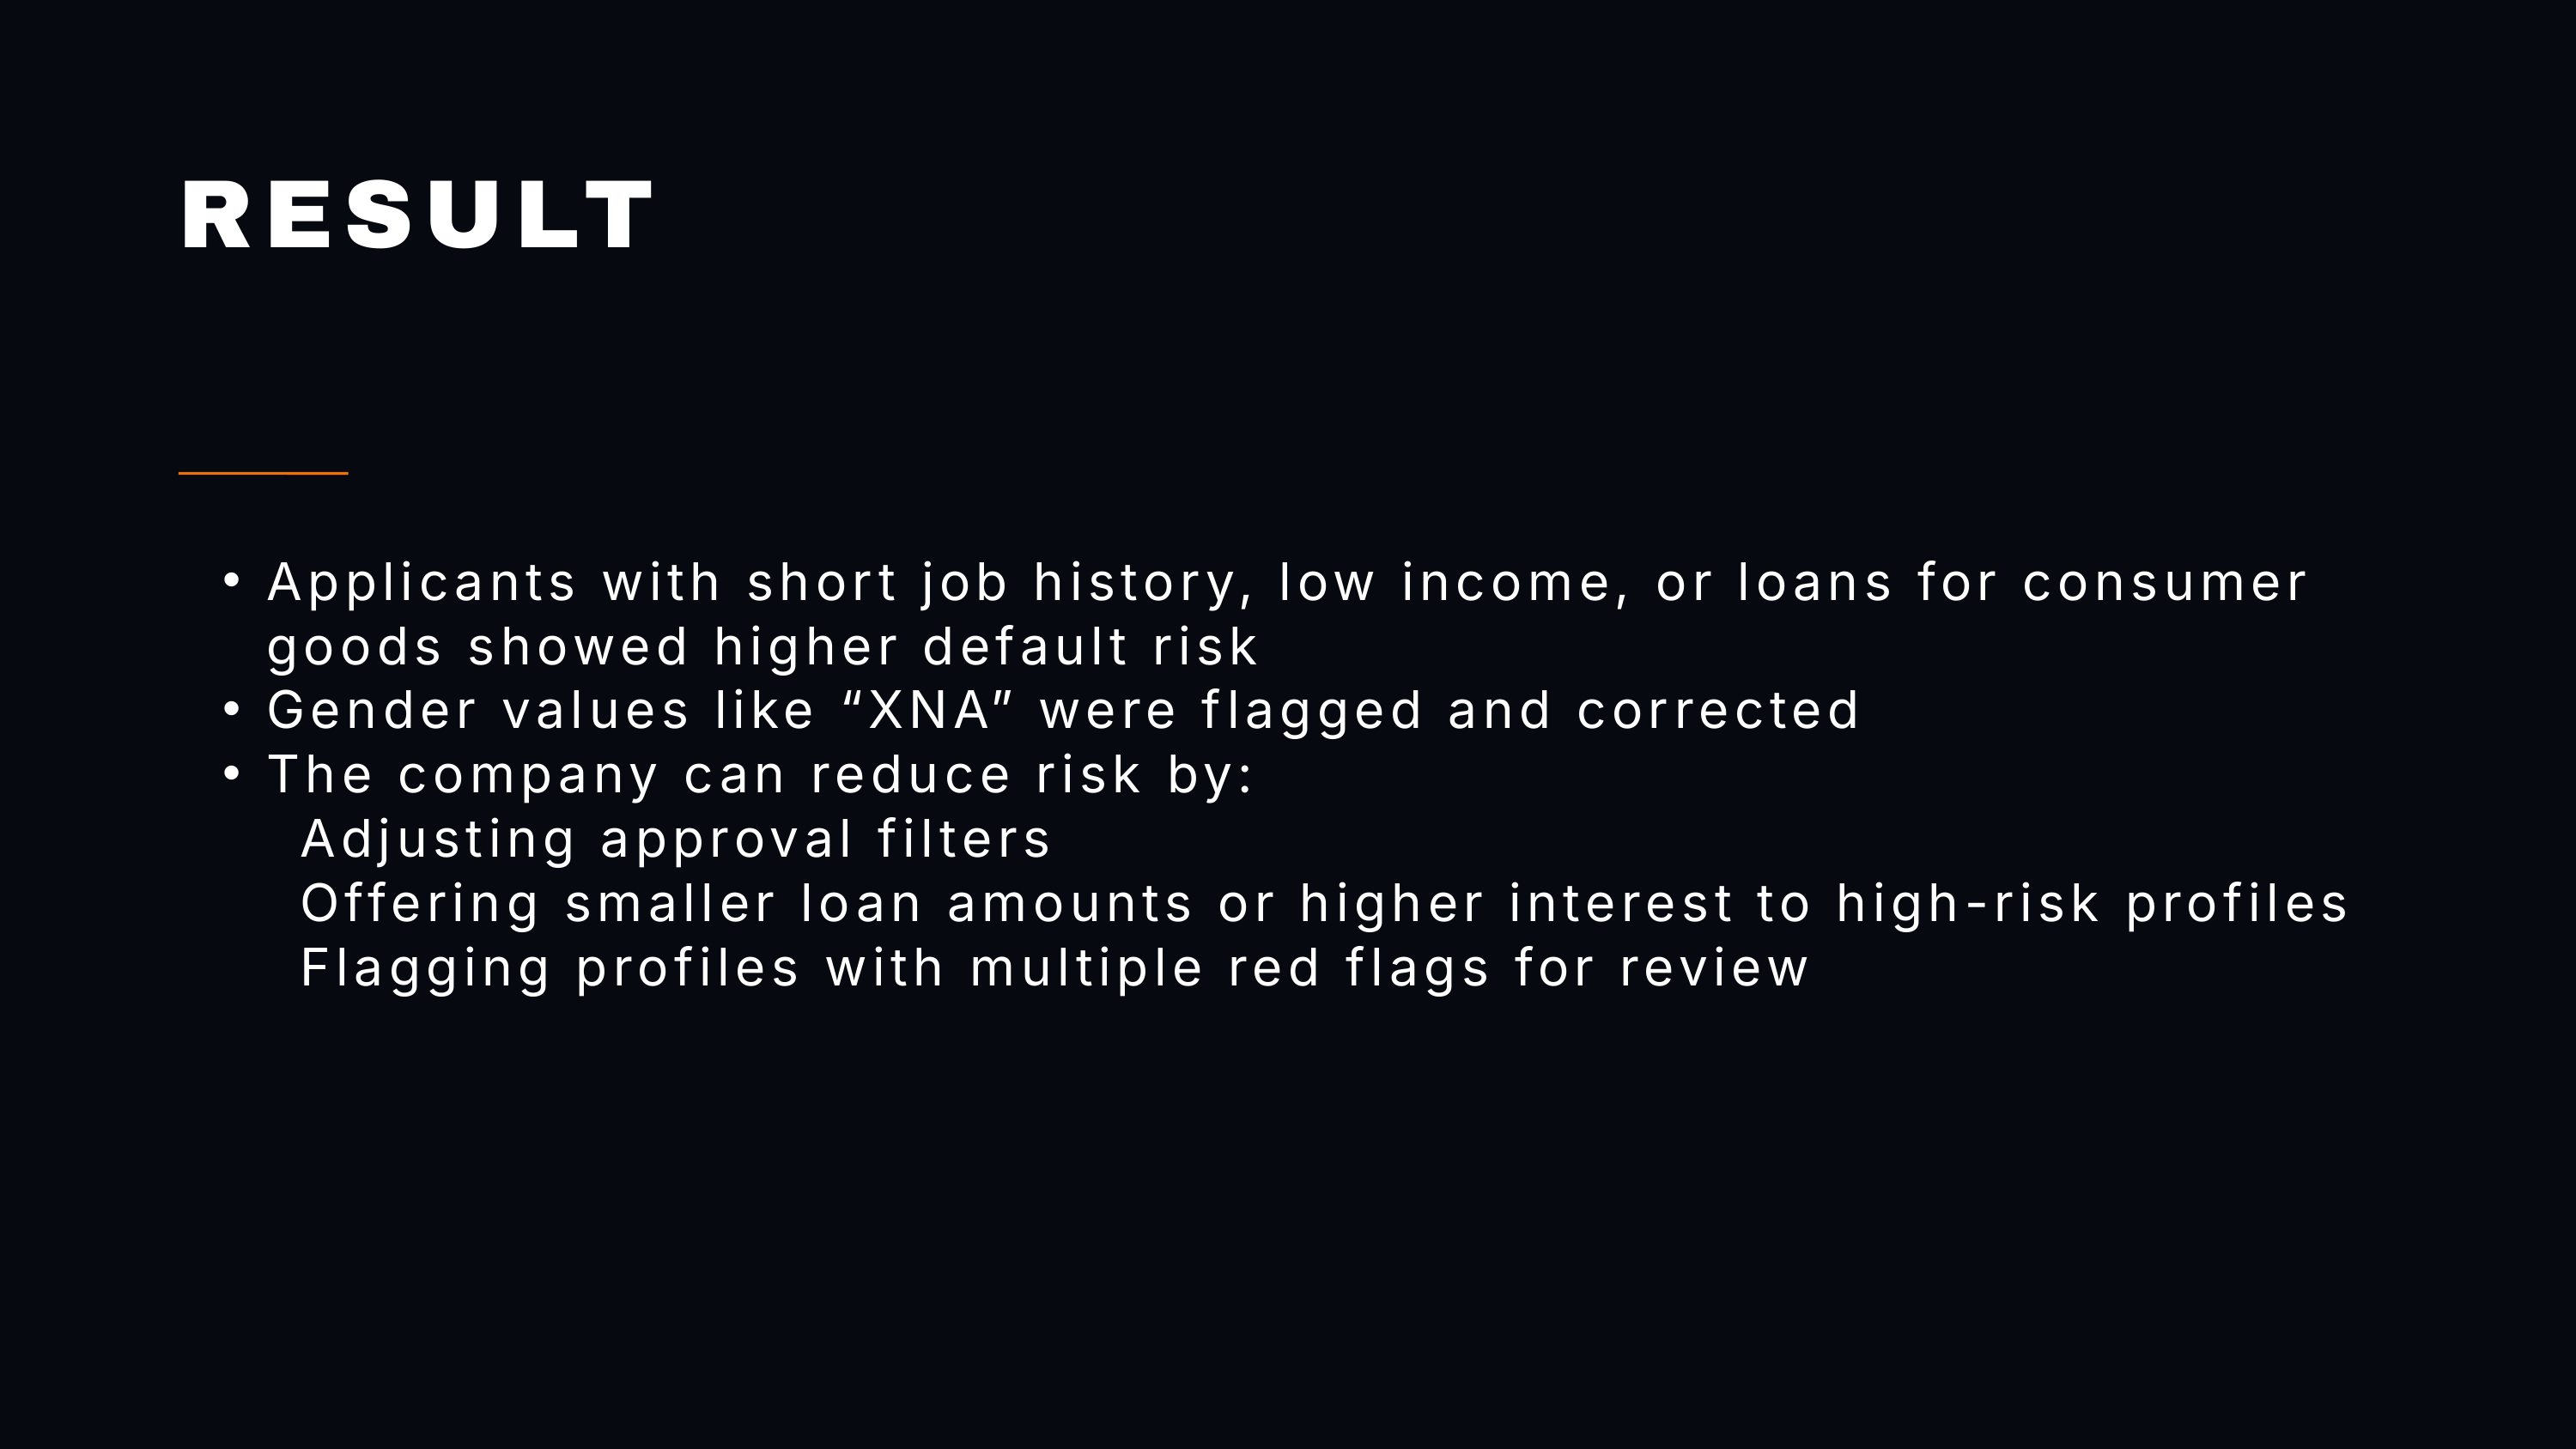

RESULT

Applicants with short job history, low income, or loans for consumer goods showed higher default risk
Gender values like “XNA” were flagged and corrected
The company can reduce risk by:
      Adjusting approval filters
      Offering smaller loan amounts or higher interest to high-risk profiles
      Flagging profiles with multiple red flags for review